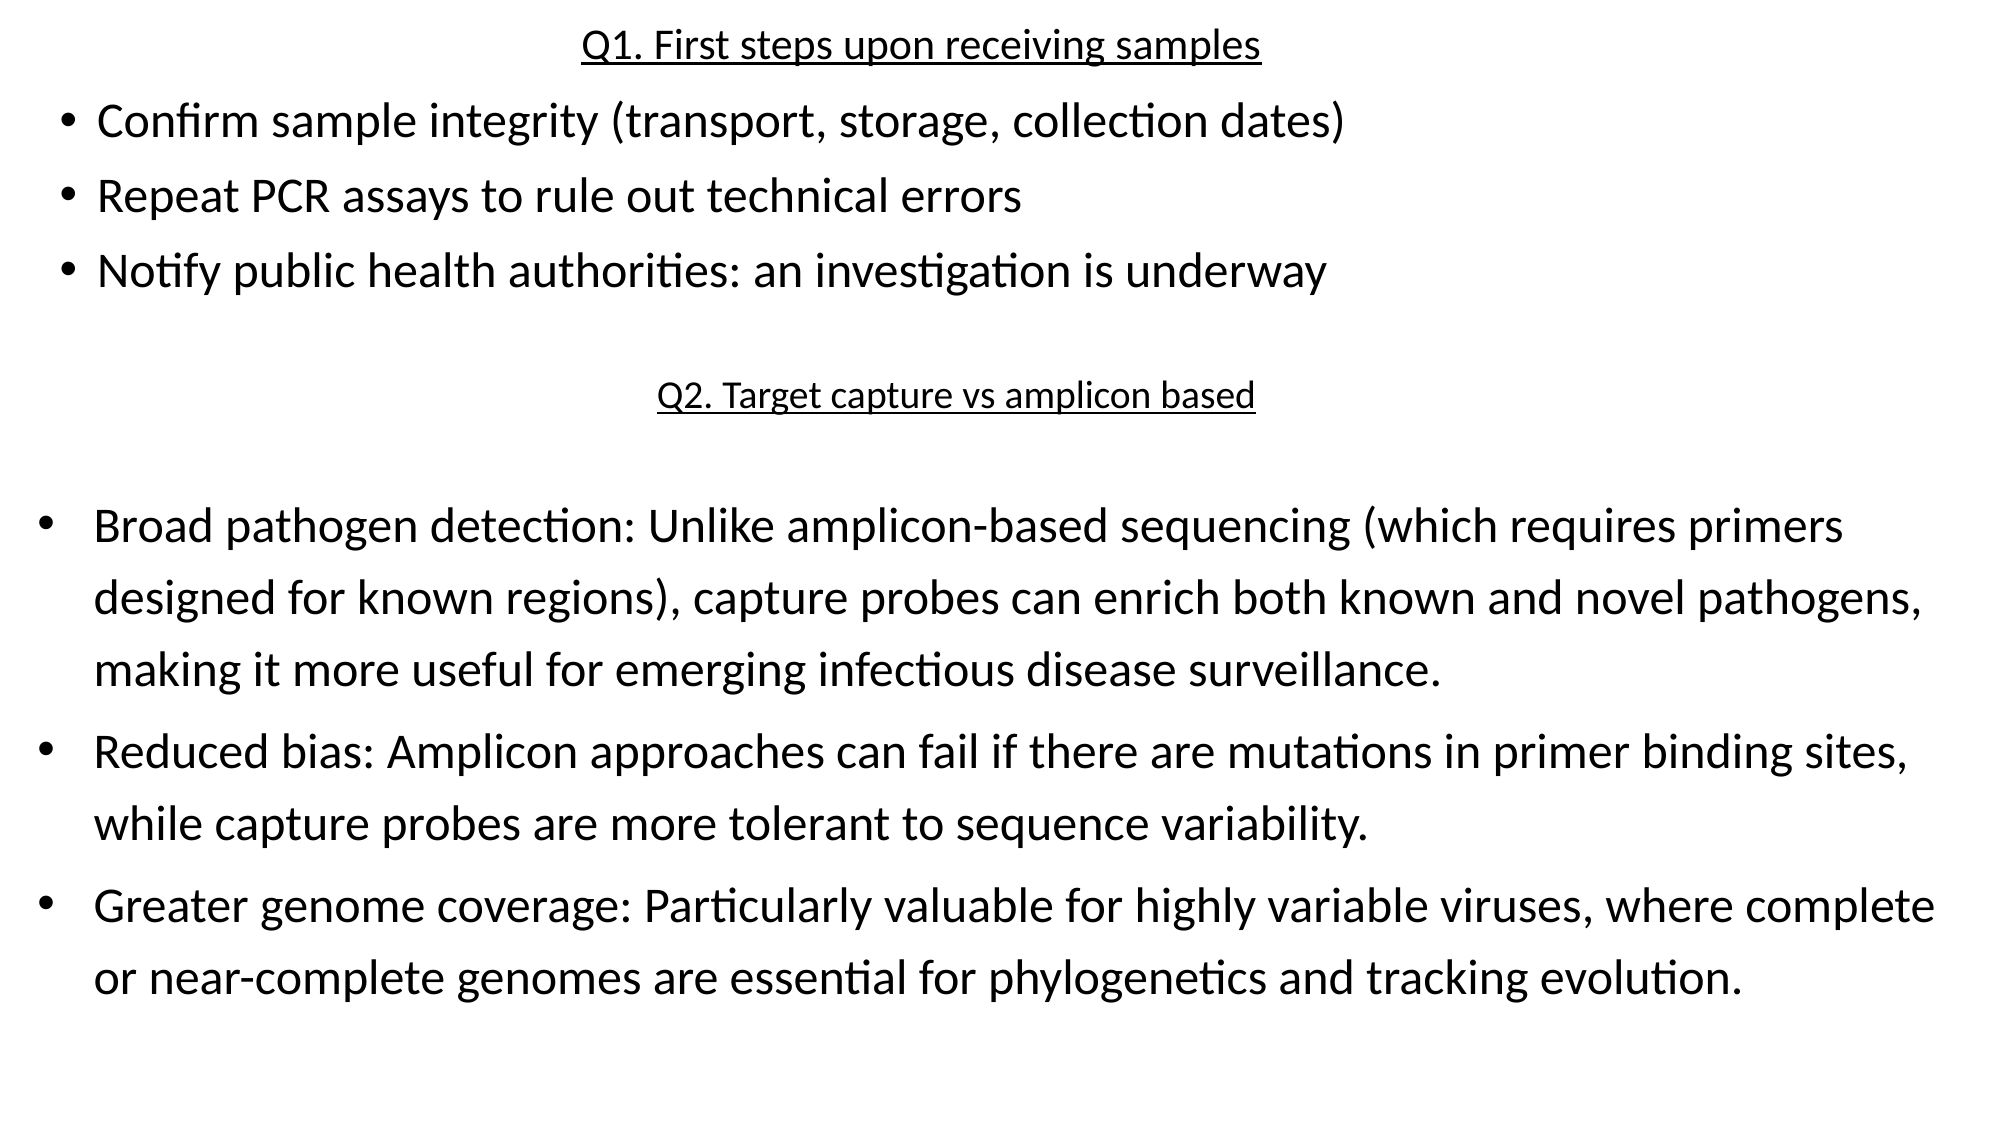

# Q1. First steps upon receiving samples
Confirm sample integrity (transport, storage, collection dates)
Repeat PCR assays to rule out technical errors
Notify public health authorities: an investigation is underway

Q2. Target capture vs amplicon based
Broad pathogen detection: Unlike amplicon-based sequencing (which requires primers designed for known regions), capture probes can enrich both known and novel pathogens, making it more useful for emerging infectious disease surveillance.
Reduced bias: Amplicon approaches can fail if there are mutations in primer binding sites, while capture probes are more tolerant to sequence variability.
Greater genome coverage: Particularly valuable for highly variable viruses, where complete or near-complete genomes are essential for phylogenetics and tracking evolution.